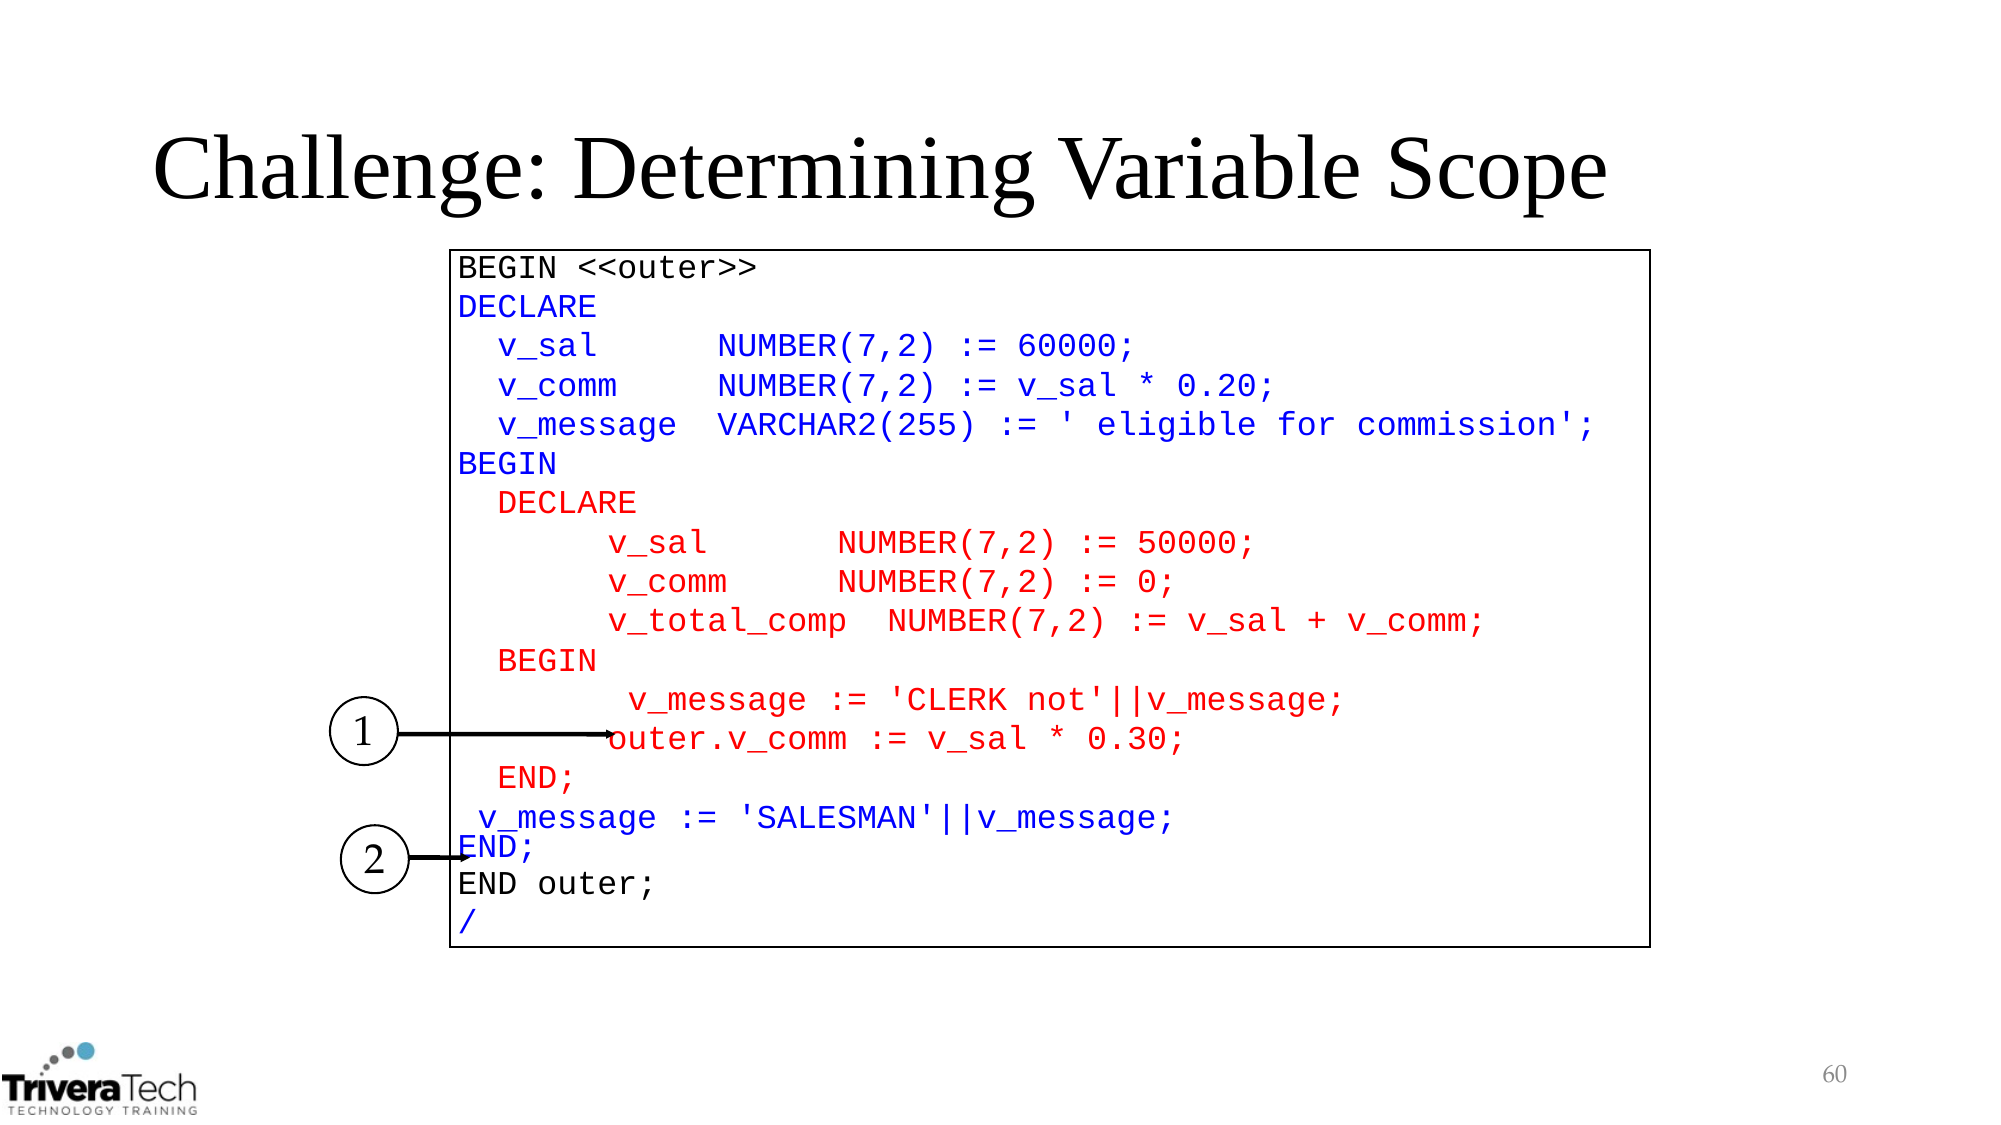

# Challenge: Determining Variable Scope
BEGIN <<outer>>
DECLARE
  v_sal      NUMBER(7,2) := 60000;
  v_comm     NUMBER(7,2) := v_sal * 0.20;
  v_message  VARCHAR2(255) := ' eligible for commission';
BEGIN
  DECLARE
    	v_sal	    NUMBER(7,2) := 50000;
    	v_comm 	    NUMBER(7,2) := 0;
    	v_total_comp  NUMBER(7,2) := v_sal + v_comm;
  BEGIN
    	 v_message := 'CLERK not'||v_message;
    	outer.v_comm := v_sal * 0.30;
  END;
 v_message := 'SALESMAN'||v_message;
END;
END outer;
/
1

2

60